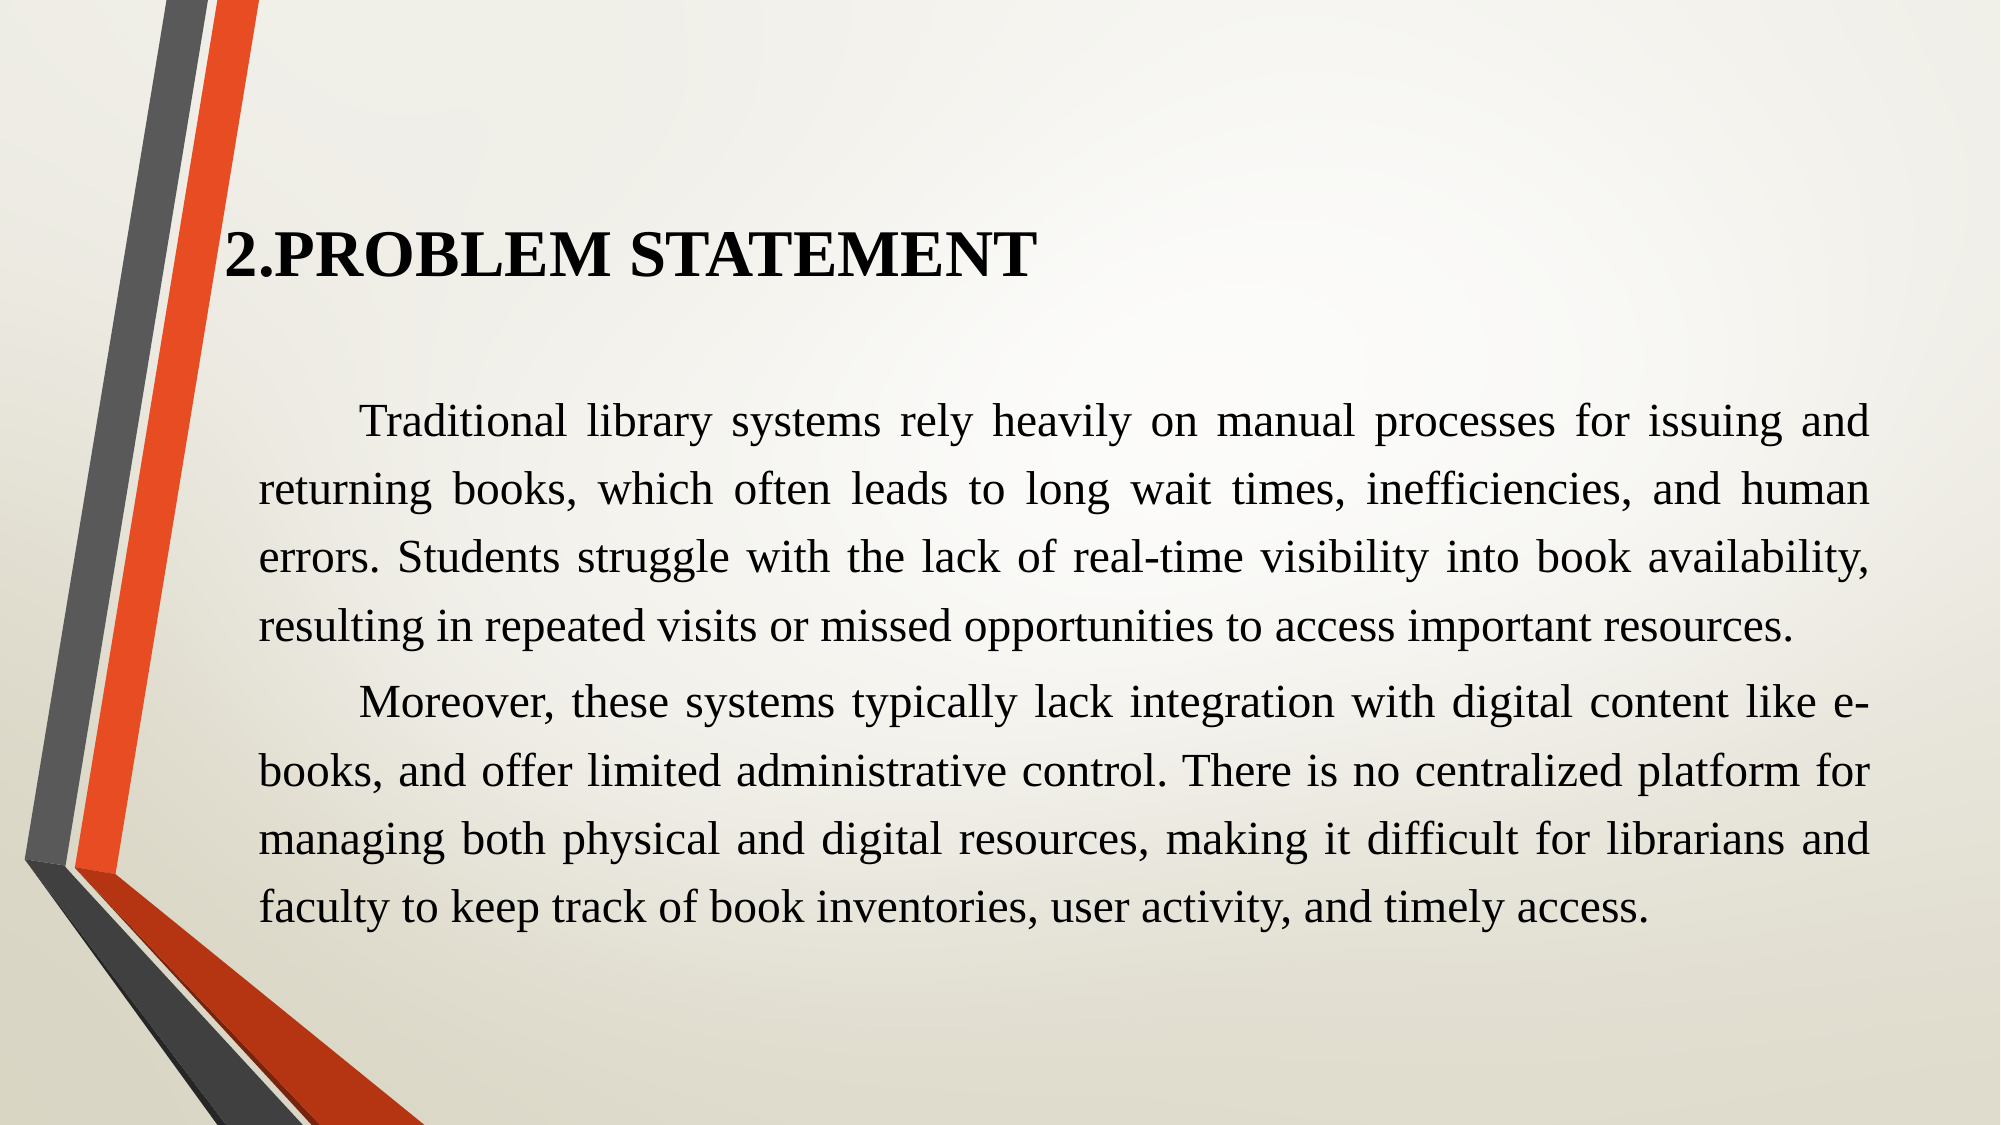

# 2.PROBLEM STATEMENT

	Traditional library systems rely heavily on manual processes for issuing and returning books, which often leads to long wait times, inefficiencies, and human errors. Students struggle with the lack of real-time visibility into book availability, resulting in repeated visits or missed opportunities to access important resources.
	Moreover, these systems typically lack integration with digital content like e-books, and offer limited administrative control. There is no centralized platform for managing both physical and digital resources, making it difficult for librarians and faculty to keep track of book inventories, user activity, and timely access.